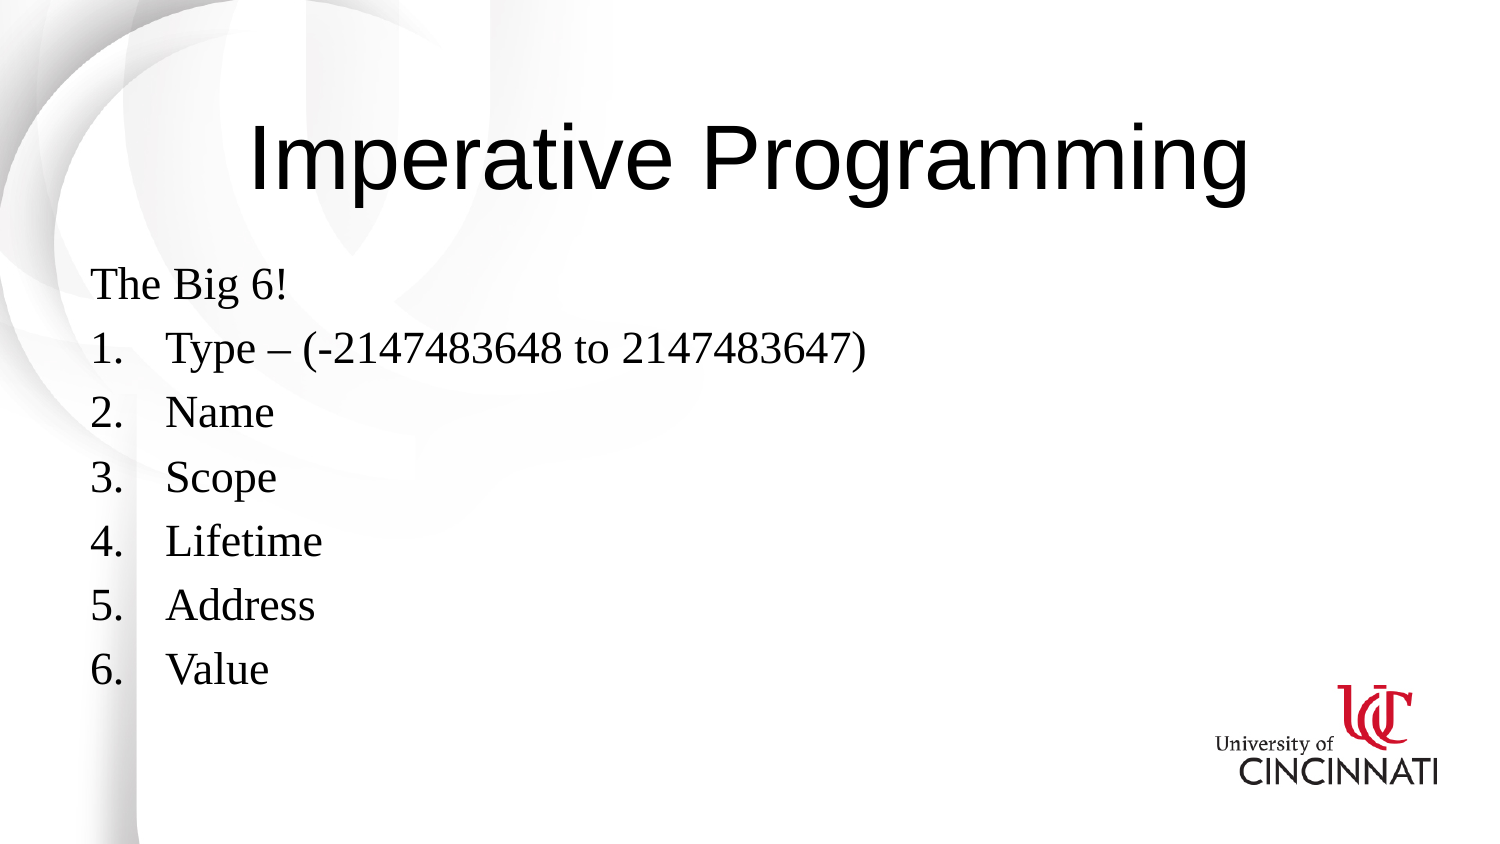

# Imperative Programming
The Big 6!
Type – (-2147483648 to 2147483647)
Name
Scope
Lifetime
Address
Value